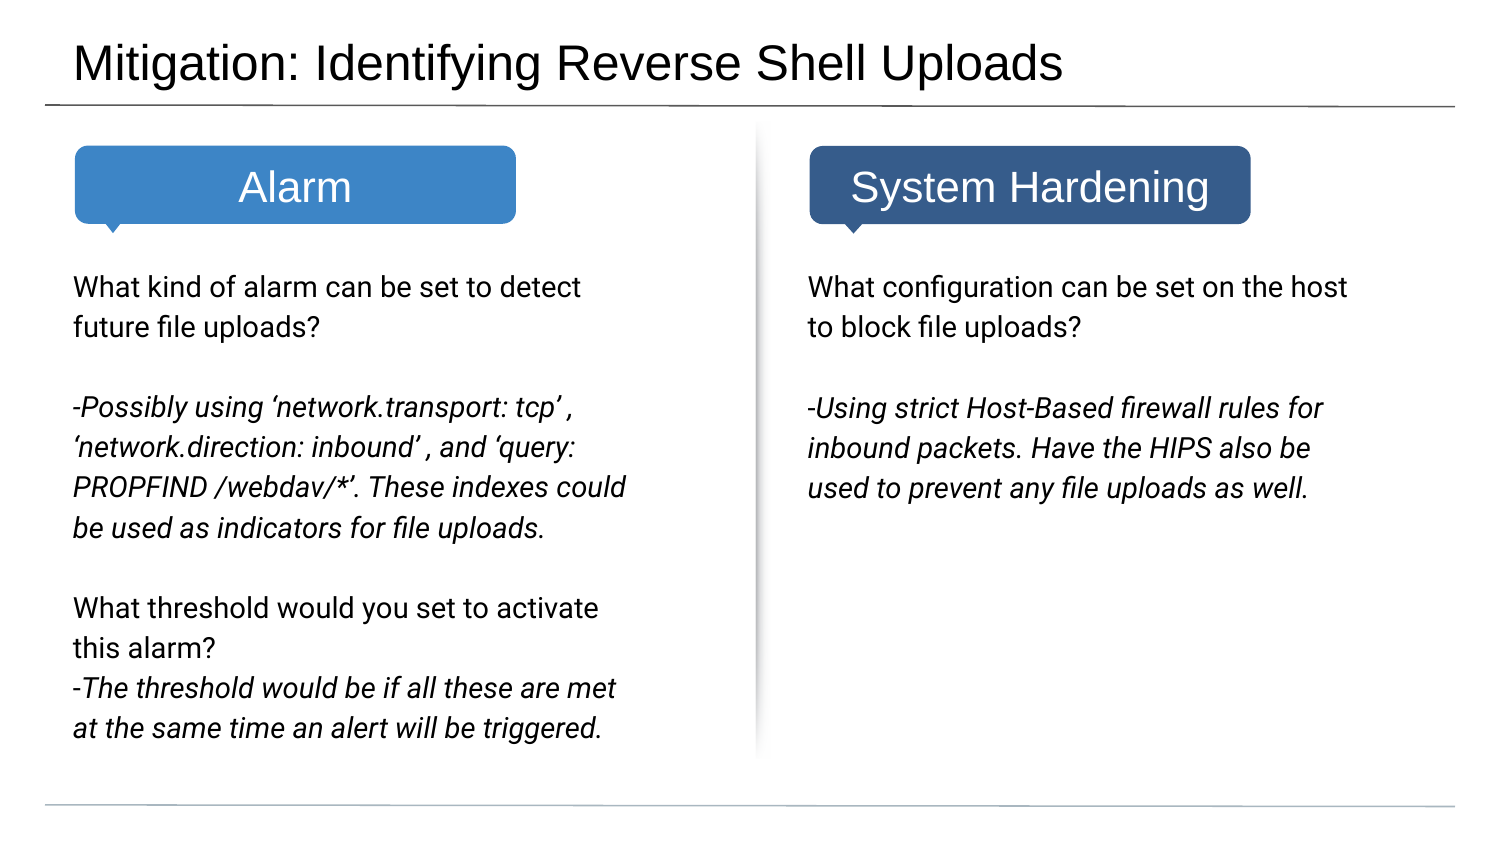

# Mitigation: Identifying Reverse Shell Uploads
What kind of alarm can be set to detect future file uploads?

-Possibly using ‘network.transport: tcp’ , ‘network.direction: inbound’ , and ‘query: PROPFIND /webdav/*’. These indexes could be used as indicators for file uploads.

What threshold would you set to activate this alarm?
-The threshold would be if all these are met at the same time an alert will be triggered.

What configuration can be set on the host to block file uploads?

-Using strict Host-Based firewall rules for inbound packets. Have the HIPS also be used to prevent any file uploads as well.